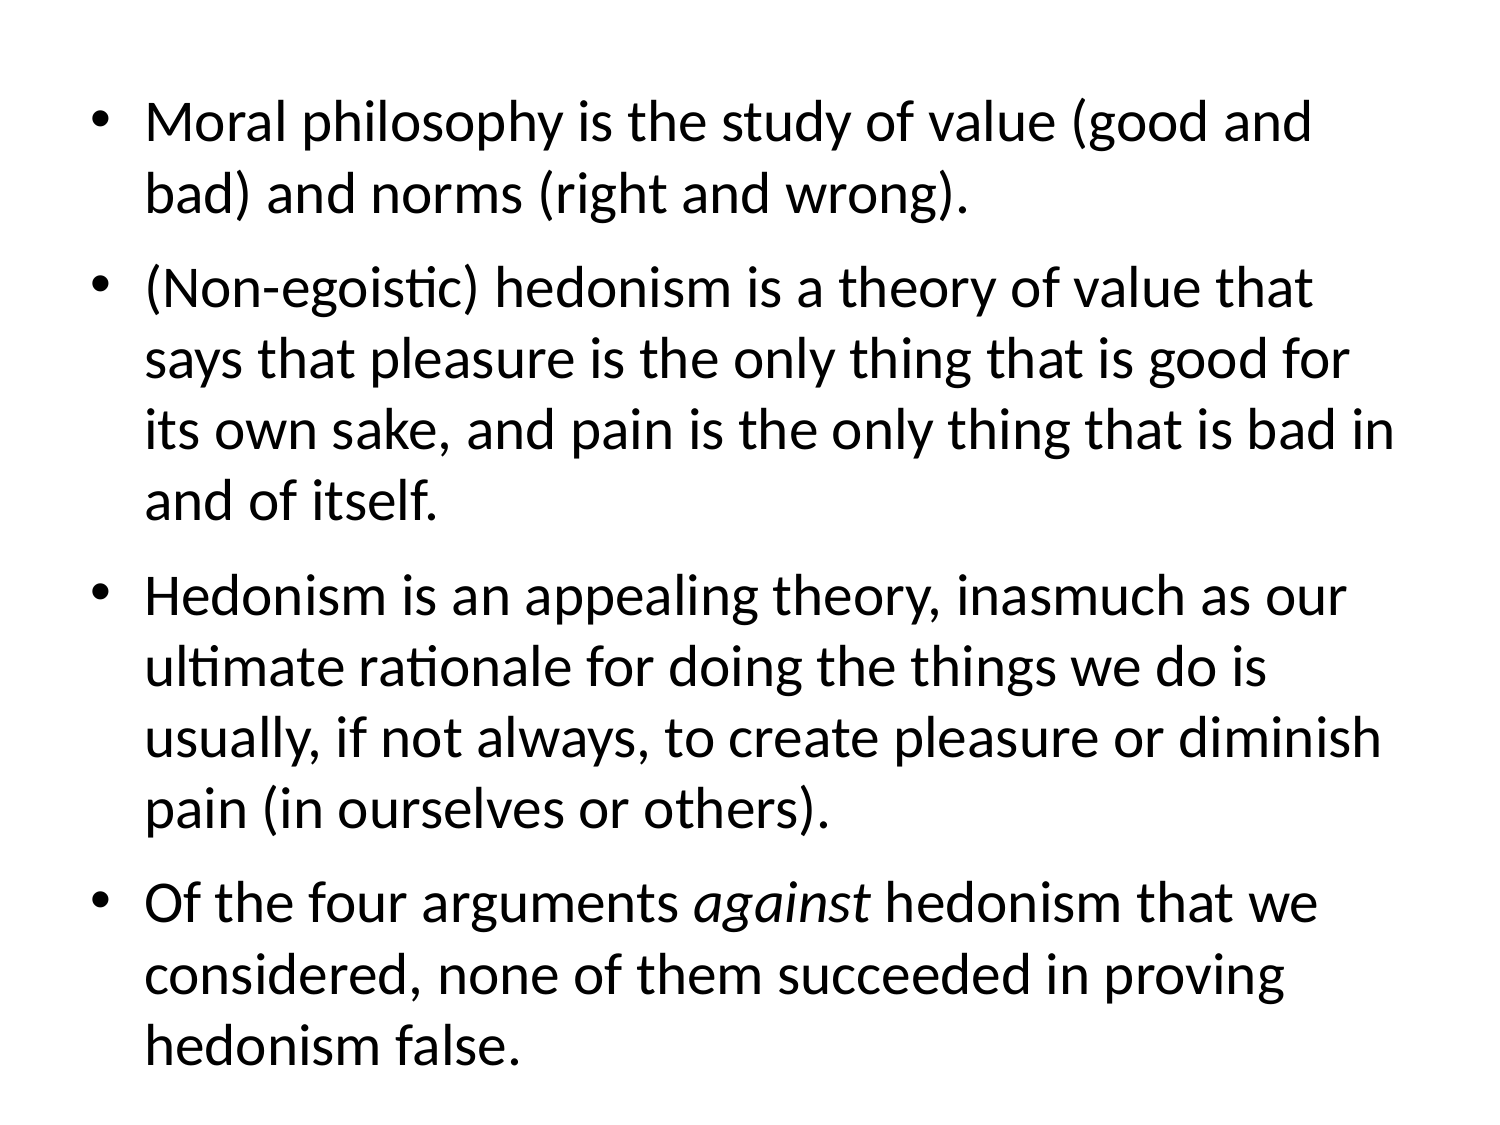

Moral philosophy is the study of value (good and bad) and norms (right and wrong).
(Non-egoistic) hedonism is a theory of value that says that pleasure is the only thing that is good for its own sake, and pain is the only thing that is bad in and of itself.
Hedonism is an appealing theory, inasmuch as our ultimate rationale for doing the things we do is usually, if not always, to create pleasure or diminish pain (in ourselves or others).
Of the four arguments against hedonism that we considered, none of them succeeded in proving hedonism false.